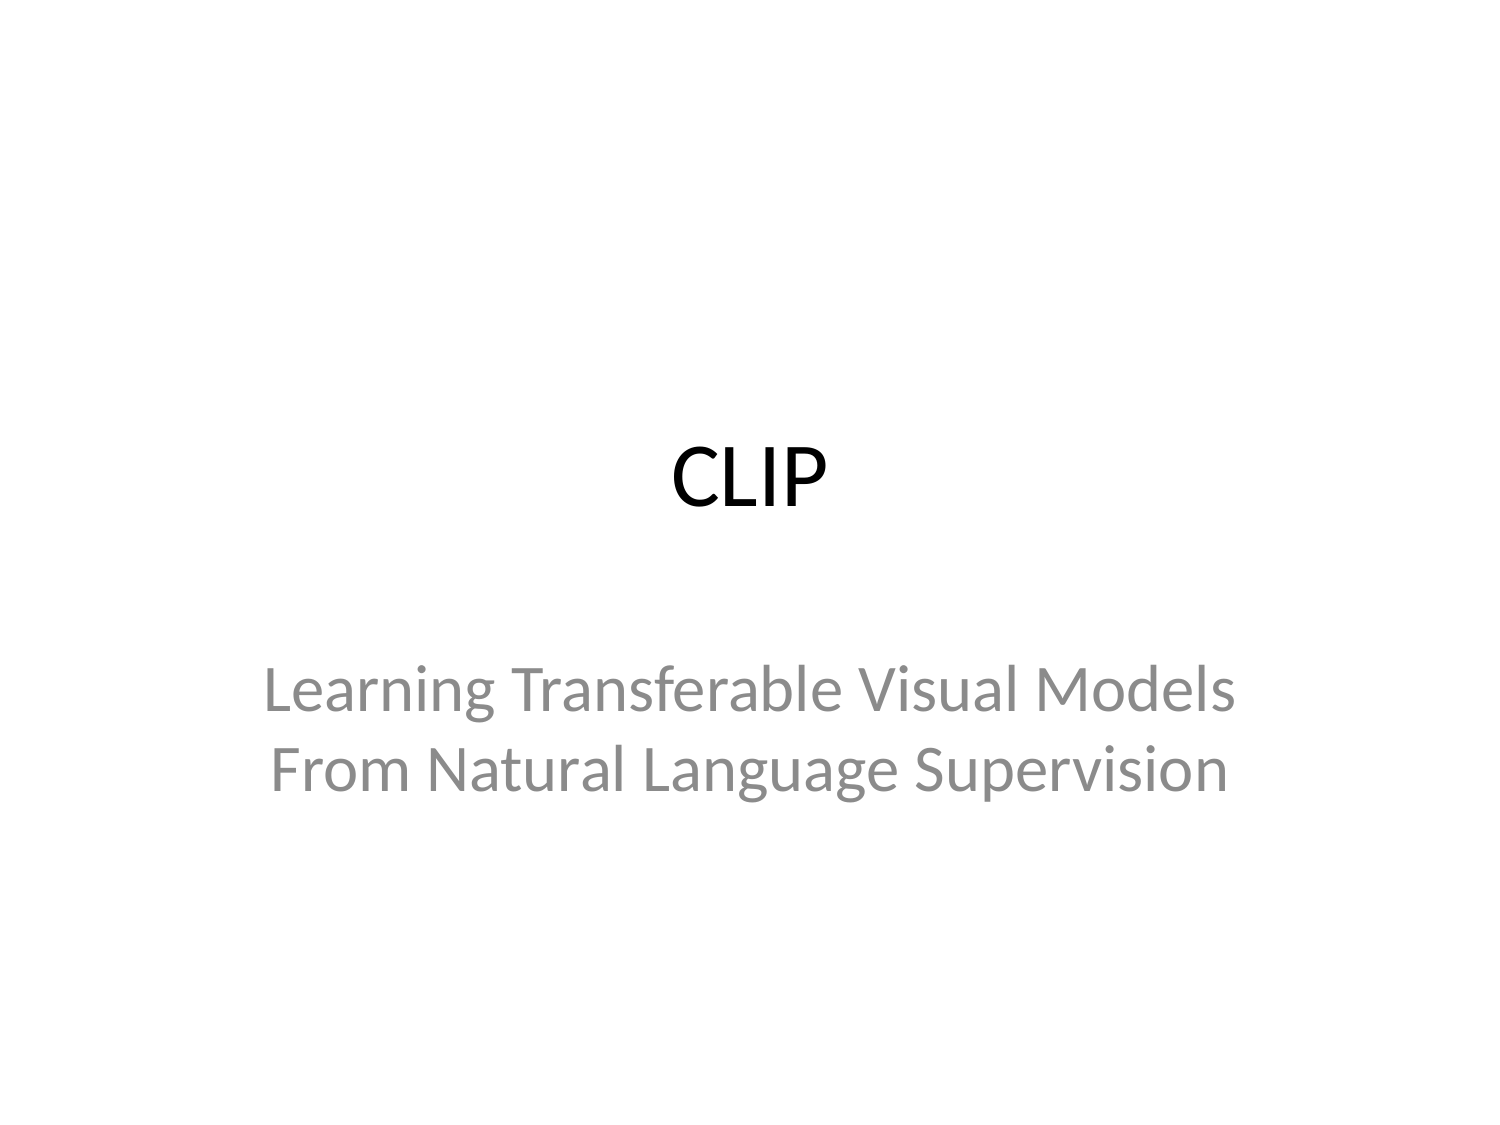

# CLIP
Learning Transferable Visual Models From Natural Language Supervision